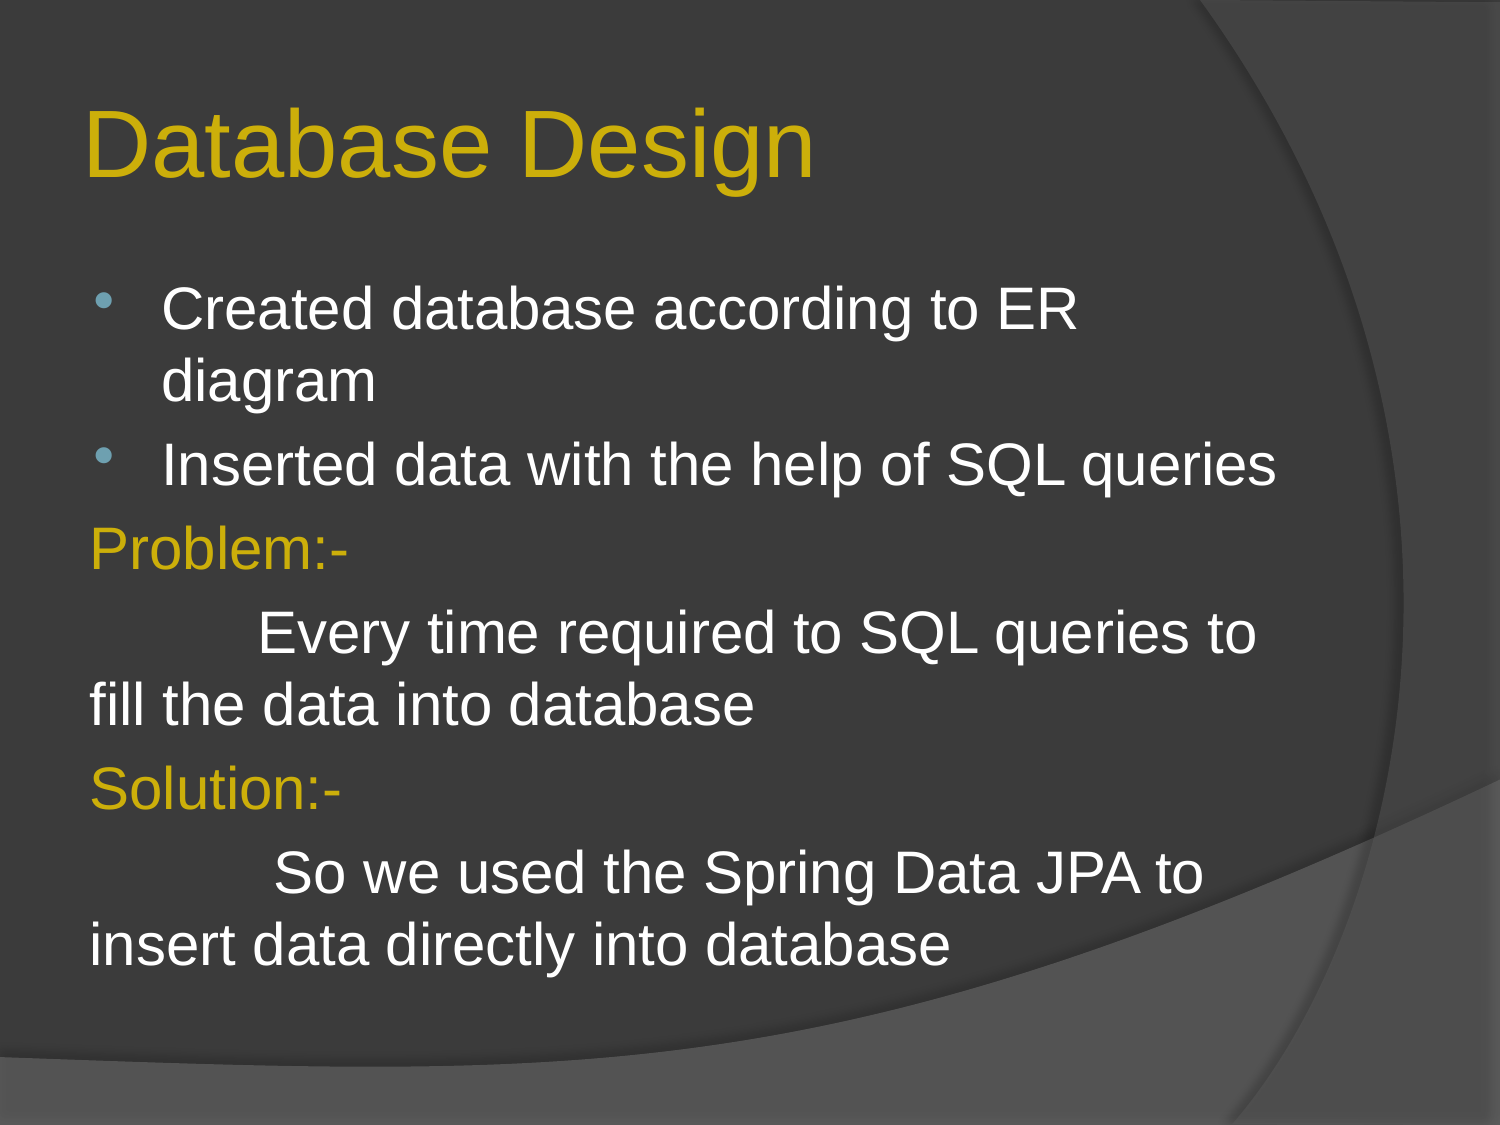

# Database Design
Created database according to ER diagram
Inserted data with the help of SQL queries
Problem:-
          Every time required to SQL queries to fill the data into database
Solution:-
           So we used the Spring Data JPA to insert data directly into database